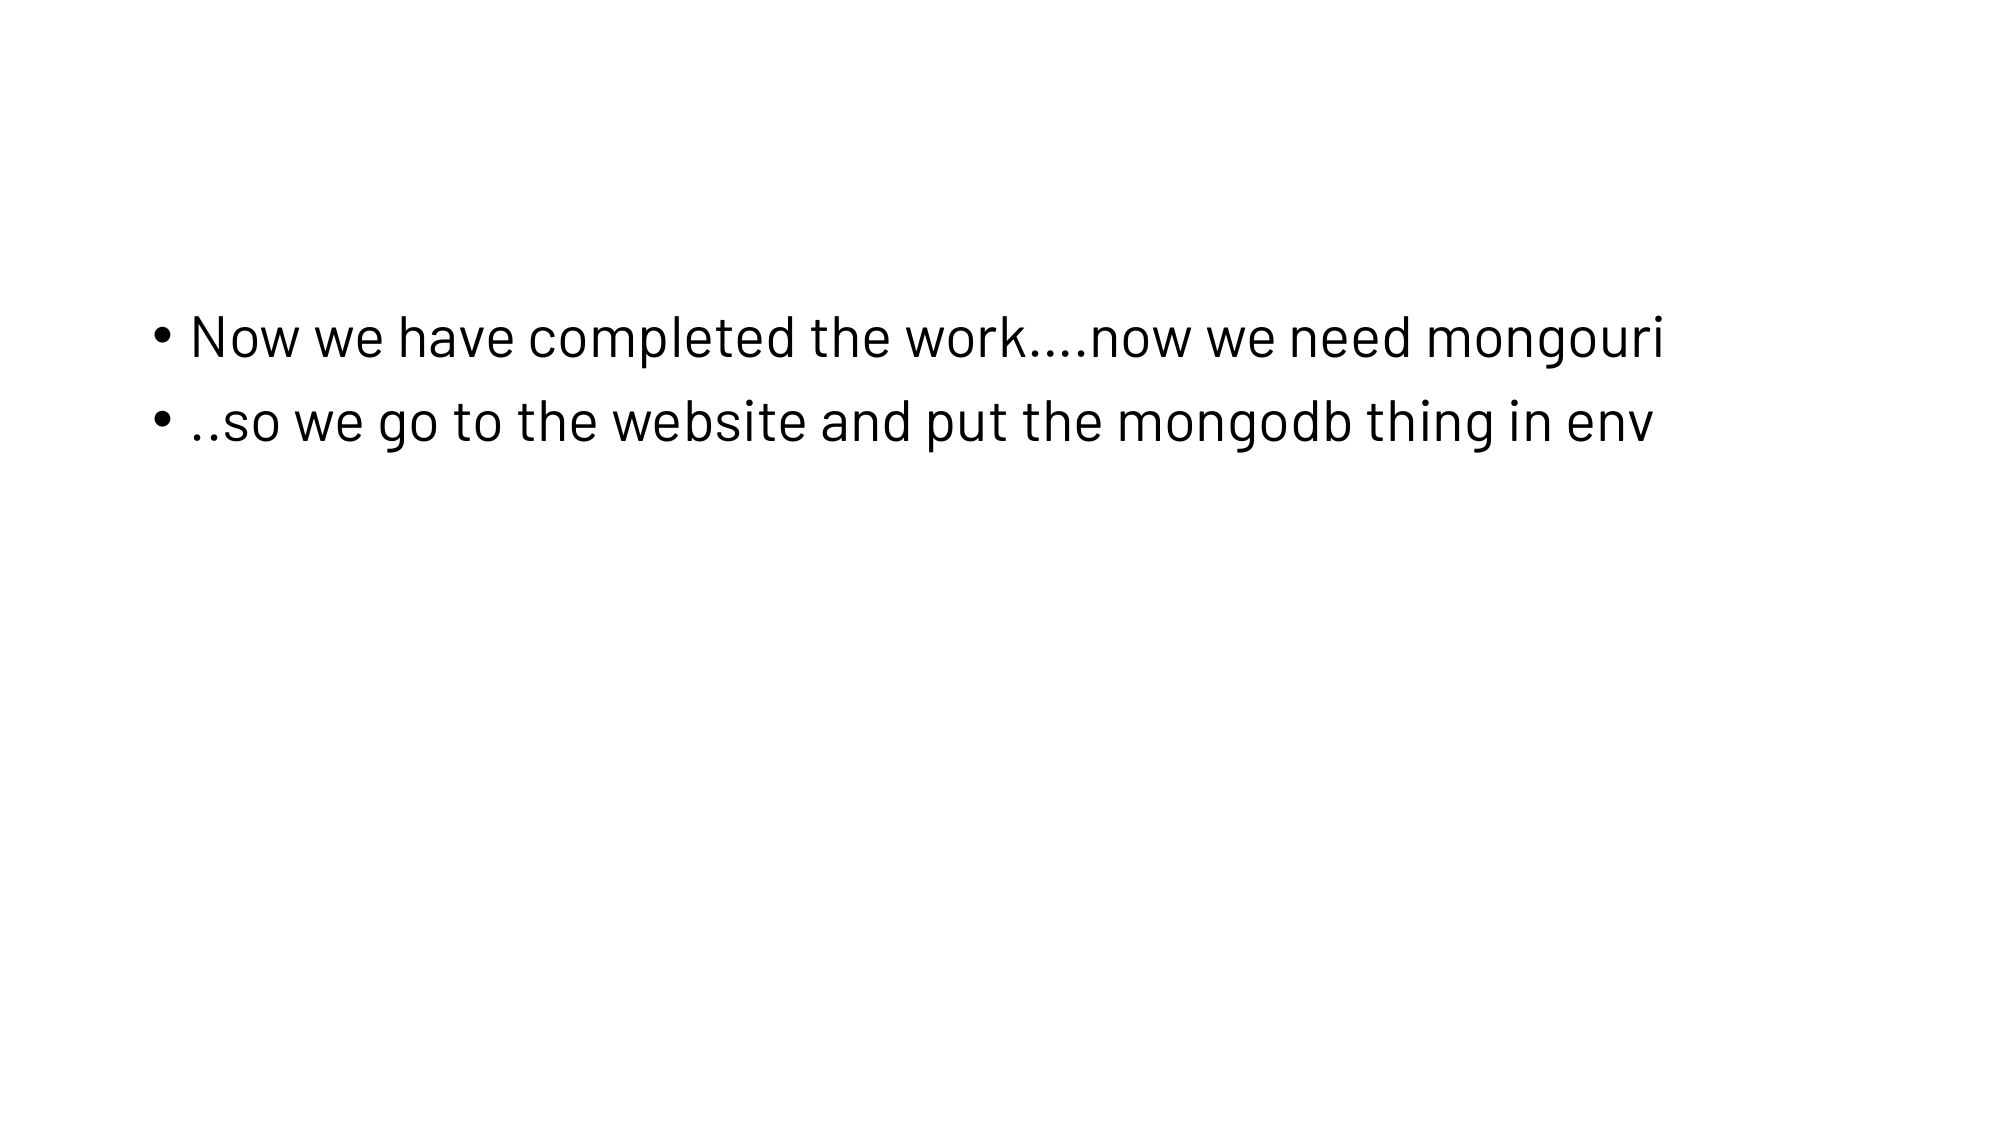

#
Now we have completed the work….now we need mongouri
..so we go to the website and put the mongodb thing in env